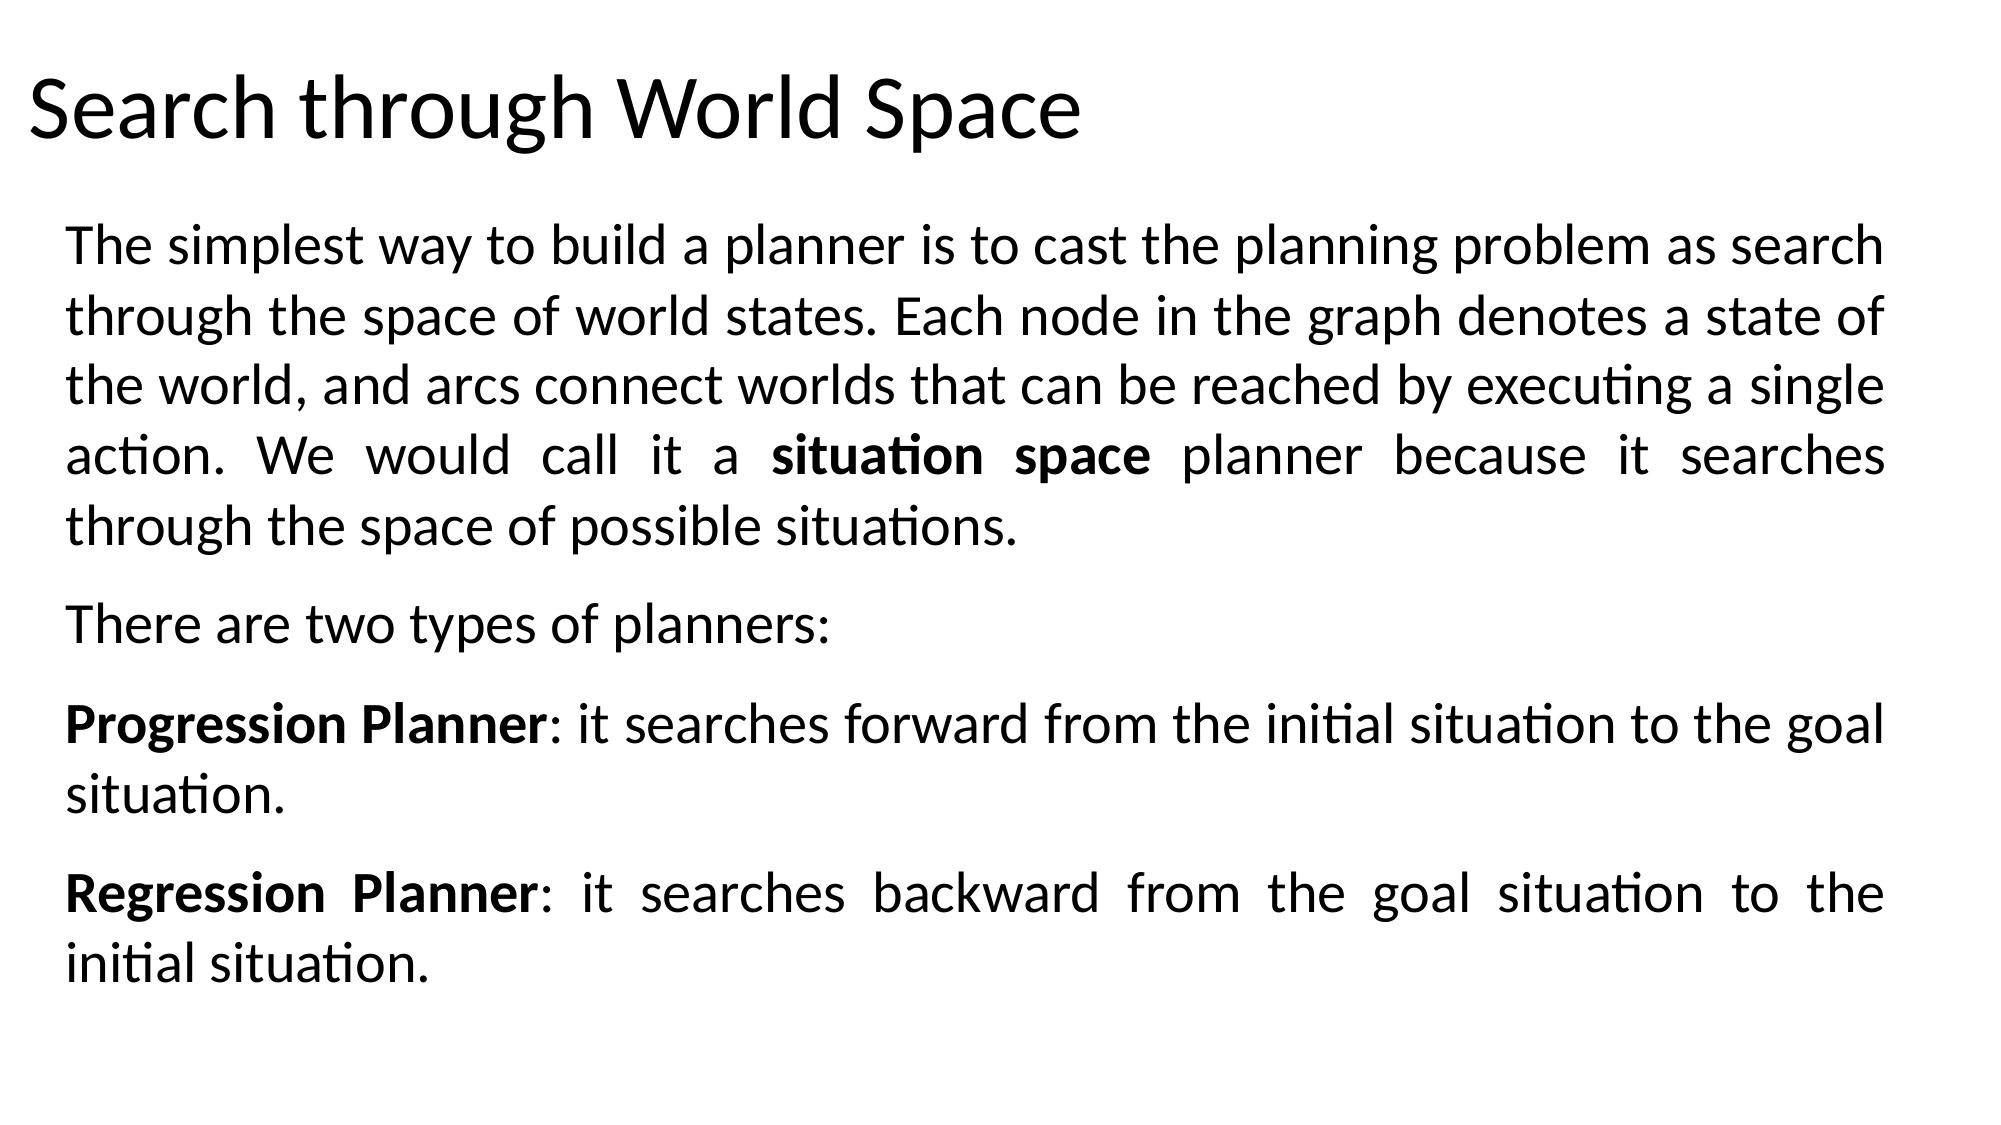

# Search through World Space
The simplest way to build a planner is to cast the planning problem as search through the space of world states. Each node in the graph denotes a state of the world, and arcs connect worlds that can be reached by executing a single action. We would call it a situation space planner because it searches through the space of possible situations.
There are two types of planners:
Progression Planner: it searches forward from the initial situation to the goal situation.
Regression Planner: it searches backward from the goal situation to the initial situation.